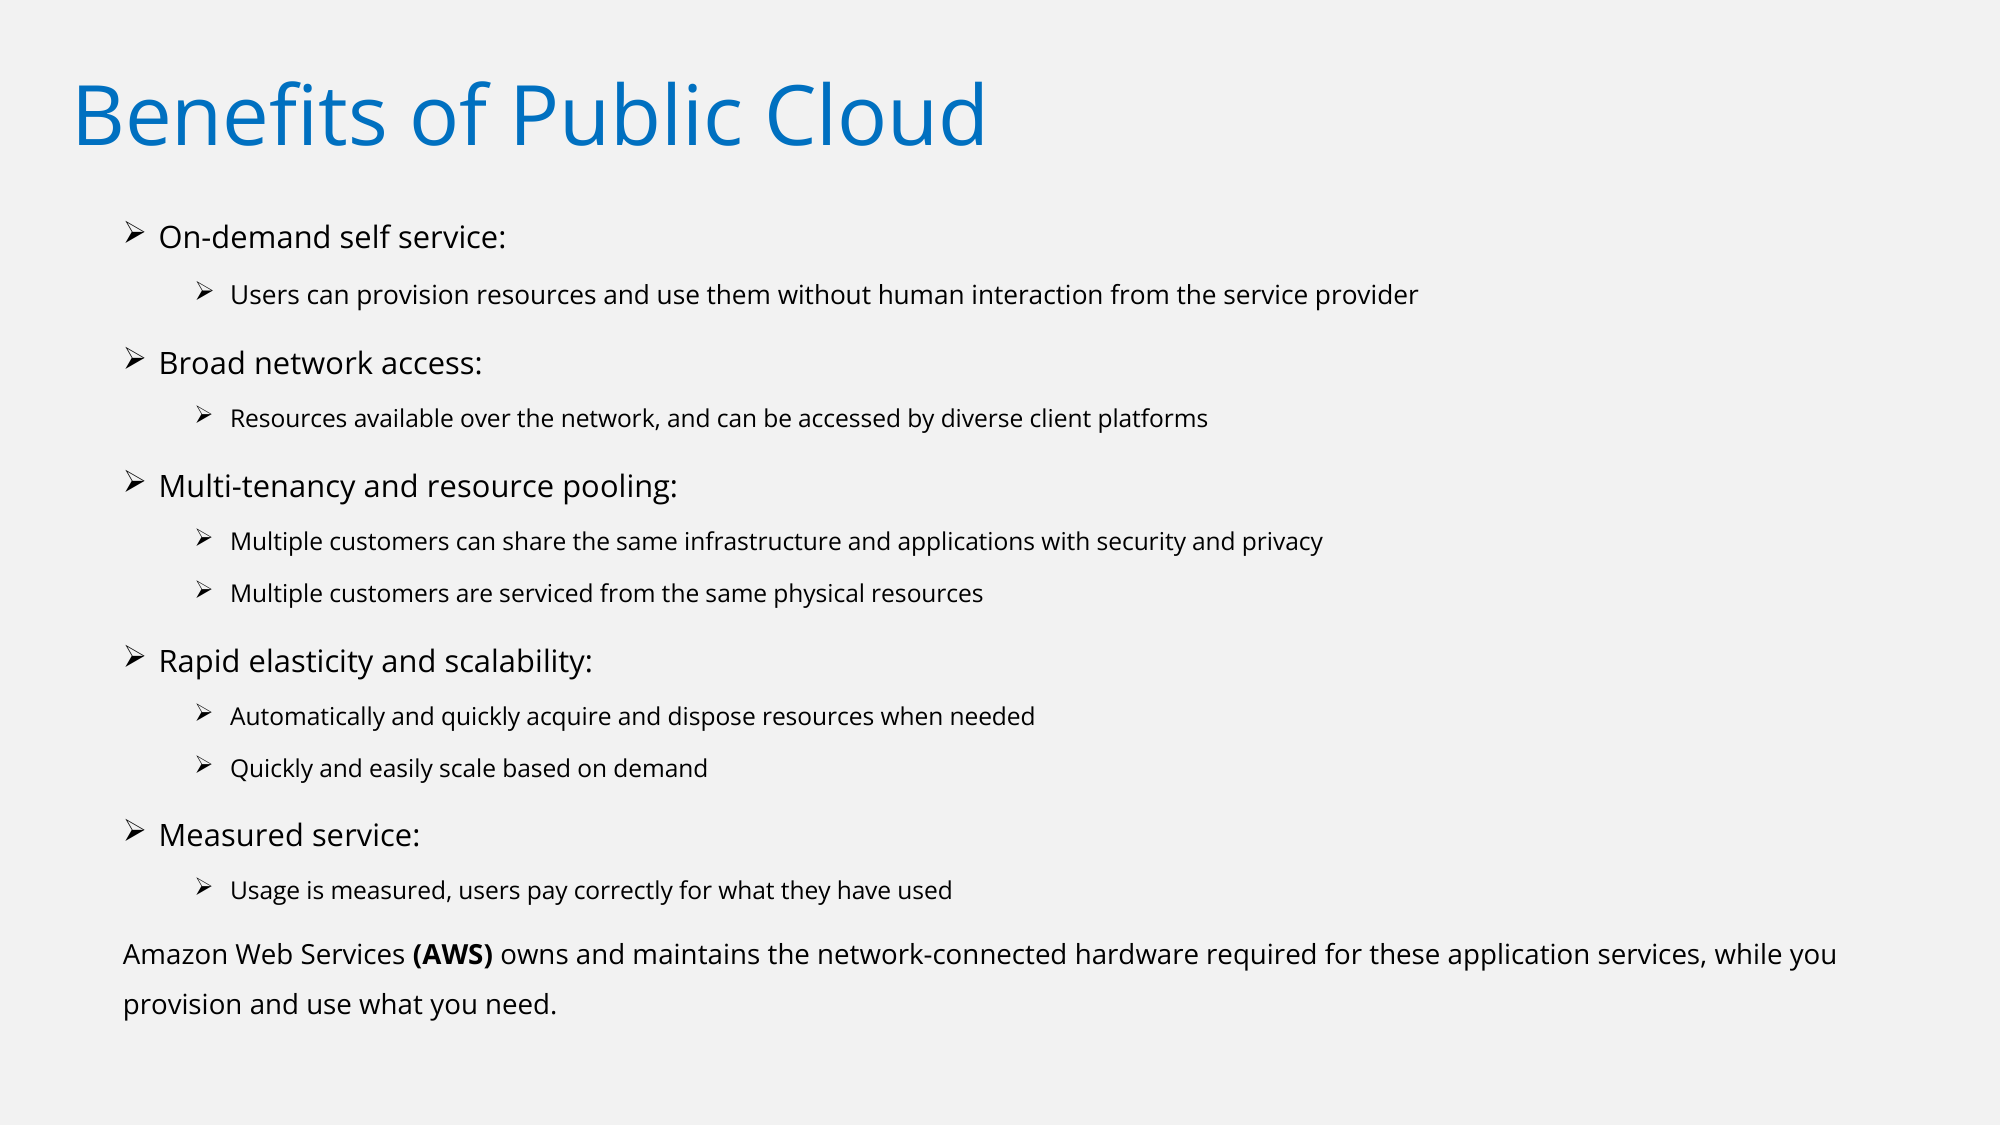

# Benefits of Public Cloud
On-demand self service:
Users can provision resources and use them without human interaction from the service provider
Broad network access:
Resources available over the network, and can be accessed by diverse client platforms
Multi-tenancy and resource pooling:
Multiple customers can share the same infrastructure and applications with security and privacy
Multiple customers are serviced from the same physical resources
Rapid elasticity and scalability:
Automatically and quickly acquire and dispose resources when needed
Quickly and easily scale based on demand
Measured service:
Usage is measured, users pay correctly for what they have used
Amazon Web Services (AWS) owns and maintains the network-connected hardware required for these application services, while you provision and use what you need.